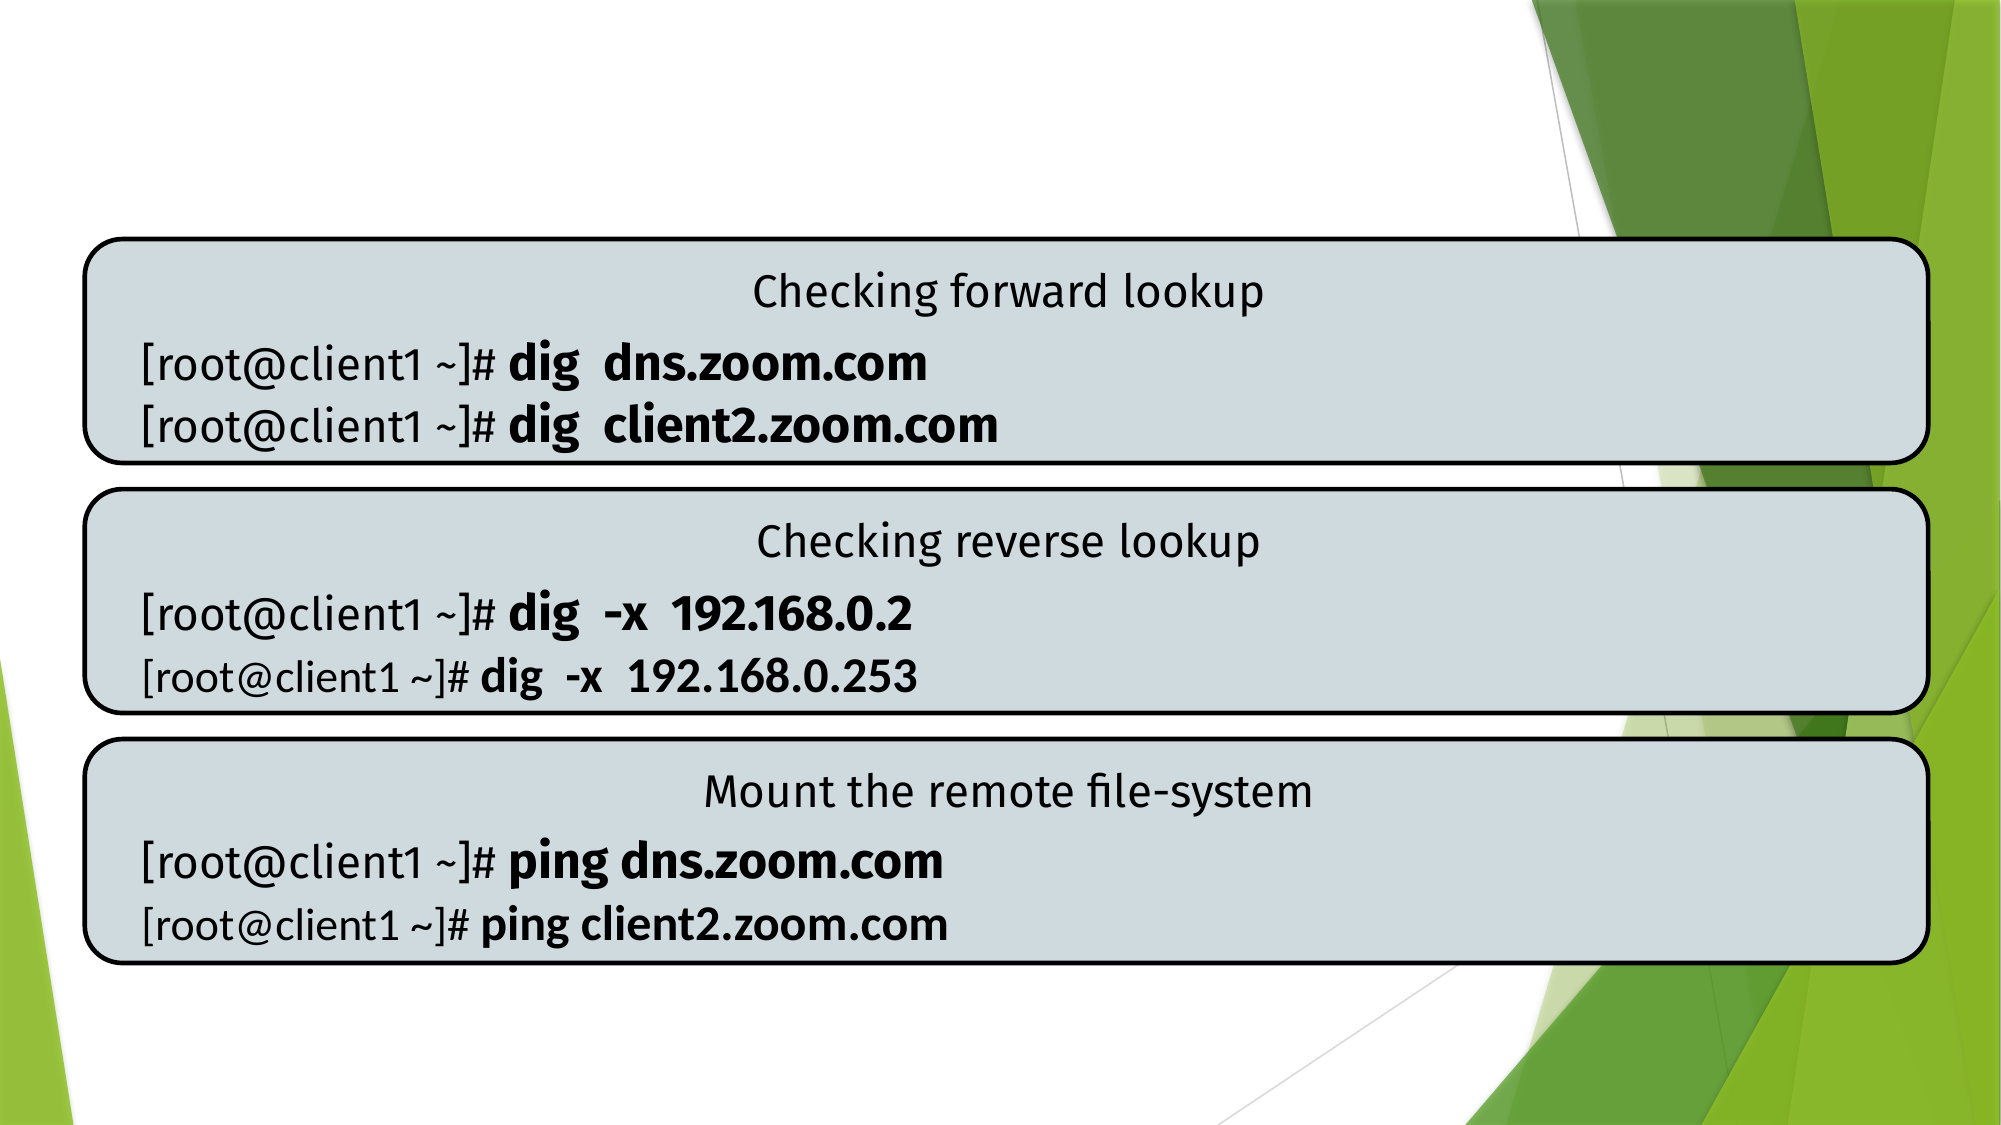

# Checking the Configuration

Checking forward lookup
[root@client1 ~]# dig  dns.zoom.com
[root@client1 ~]# dig  client2.zoom.com

Checking reverse lookup
[root@client1 ~]# dig  -x  192.168.0.2
[root@client1 ~]# dig  -x  192.168.0.253

Mount the remote file-system
[root@client1 ~]# ping dns.zoom.com
[root@client1 ~]# ping client2.zoom.com